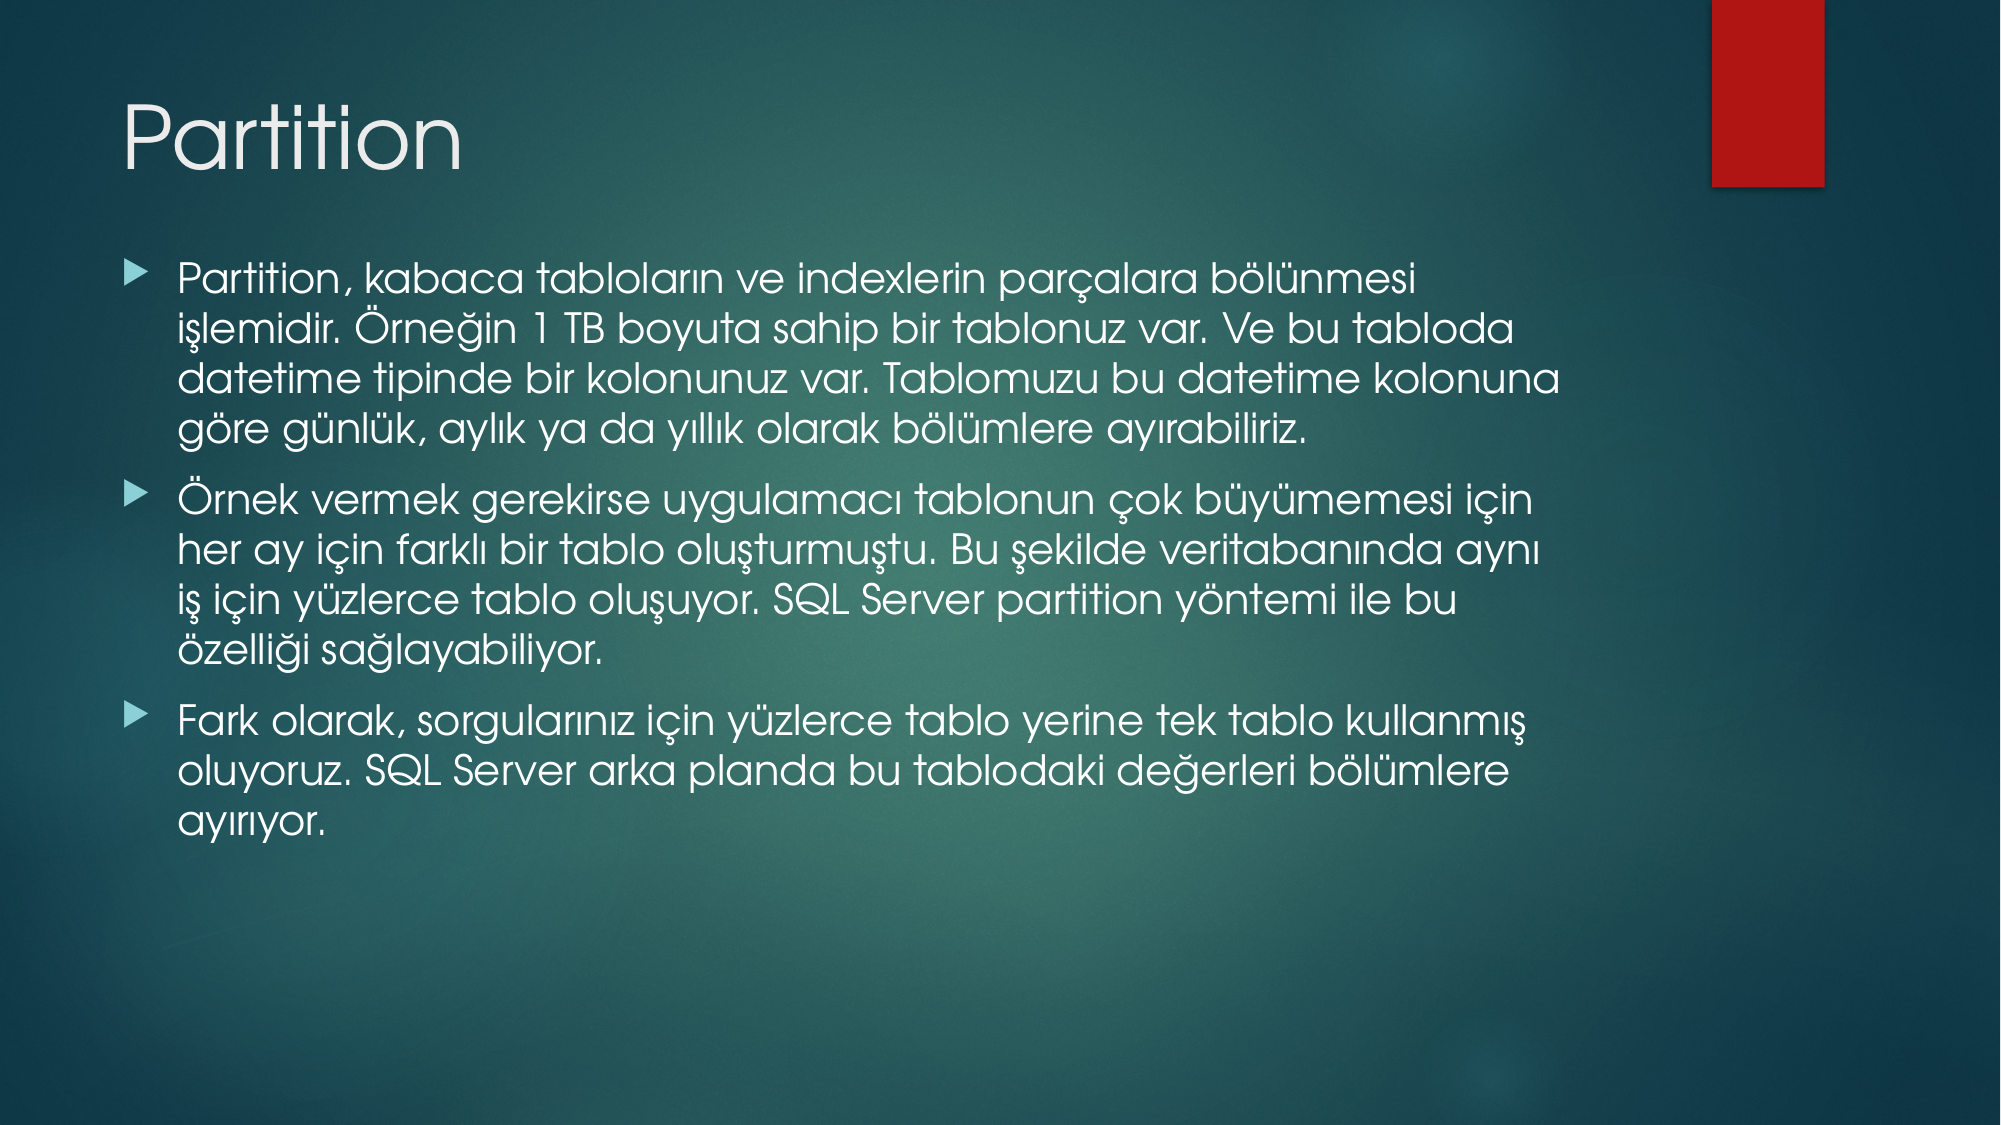

# Partition
Partition, kabaca tabloların ve indexlerin parçalara bölünmesi işlemidir. Örneğin 1 TB boyuta sahip bir tablonuz var. Ve bu tabloda datetime tipinde bir kolonunuz var. Tablomuzu bu datetime kolonuna göre günlük, aylık ya da yıllık olarak bölümlere ayırabiliriz.
Örnek vermek gerekirse uygulamacı tablonun çok büyümemesi için her ay için farklı bir tablo oluşturmuştu. Bu şekilde veritabanında aynı iş için yüzlerce tablo oluşuyor. SQL Server partition yöntemi ile bu özelliği sağlayabiliyor.
Fark olarak, sorgularınız için yüzlerce tablo yerine tek tablo kullanmış oluyoruz. SQL Server arka planda bu tablodaki değerleri bölümlere ayırıyor.